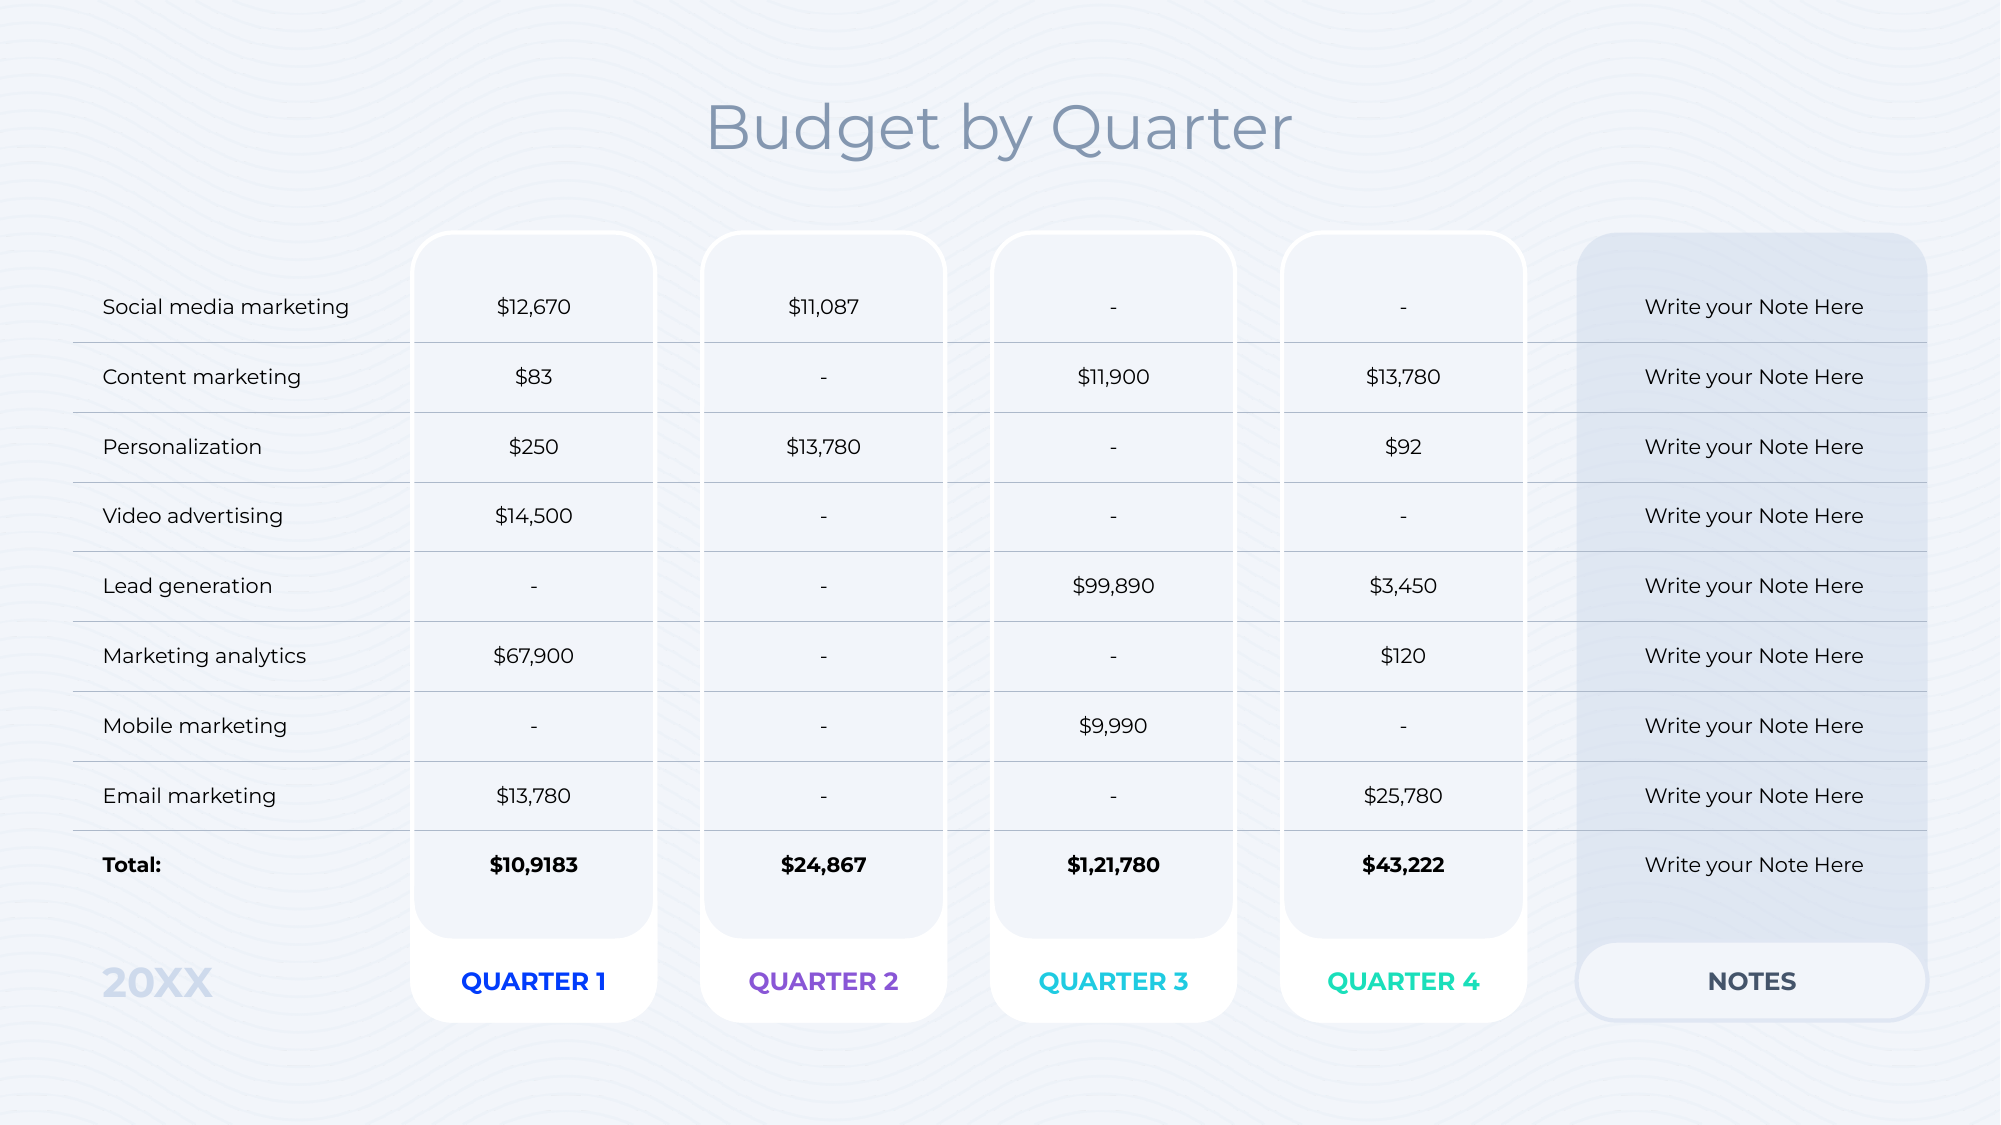

Budget by Quarter

QUARTER 1

QUARTER 2

QUARTER 3

QUARTER 4

| Social media marketing | $12,670 | $11,087 | - | - | Write your Note Here |
| --- | --- | --- | --- | --- | --- |
| Content marketing | $83 | - | $11,900 | $13,780 | Write your Note Here |
| Personalization | $250 | $13,780 | - | $92 | Write your Note Here |
| Video advertising | $14,500 | - | - | - | Write your Note Here |
| Lead generation | - | - | $99,890 | $3,450 | Write your Note Here |
| Marketing analytics | $67,900 | - | - | $120 | Write your Note Here |
| Mobile marketing | - | - | $9,990 | - | Write your Note Here |
| Email marketing | $13,780 | - | - | $25,780 | Write your Note Here |
| Total: | $10,9183 | $24,867 | $1,21,780 | $43,222 | Write your Note Here |
20XX
NOTES